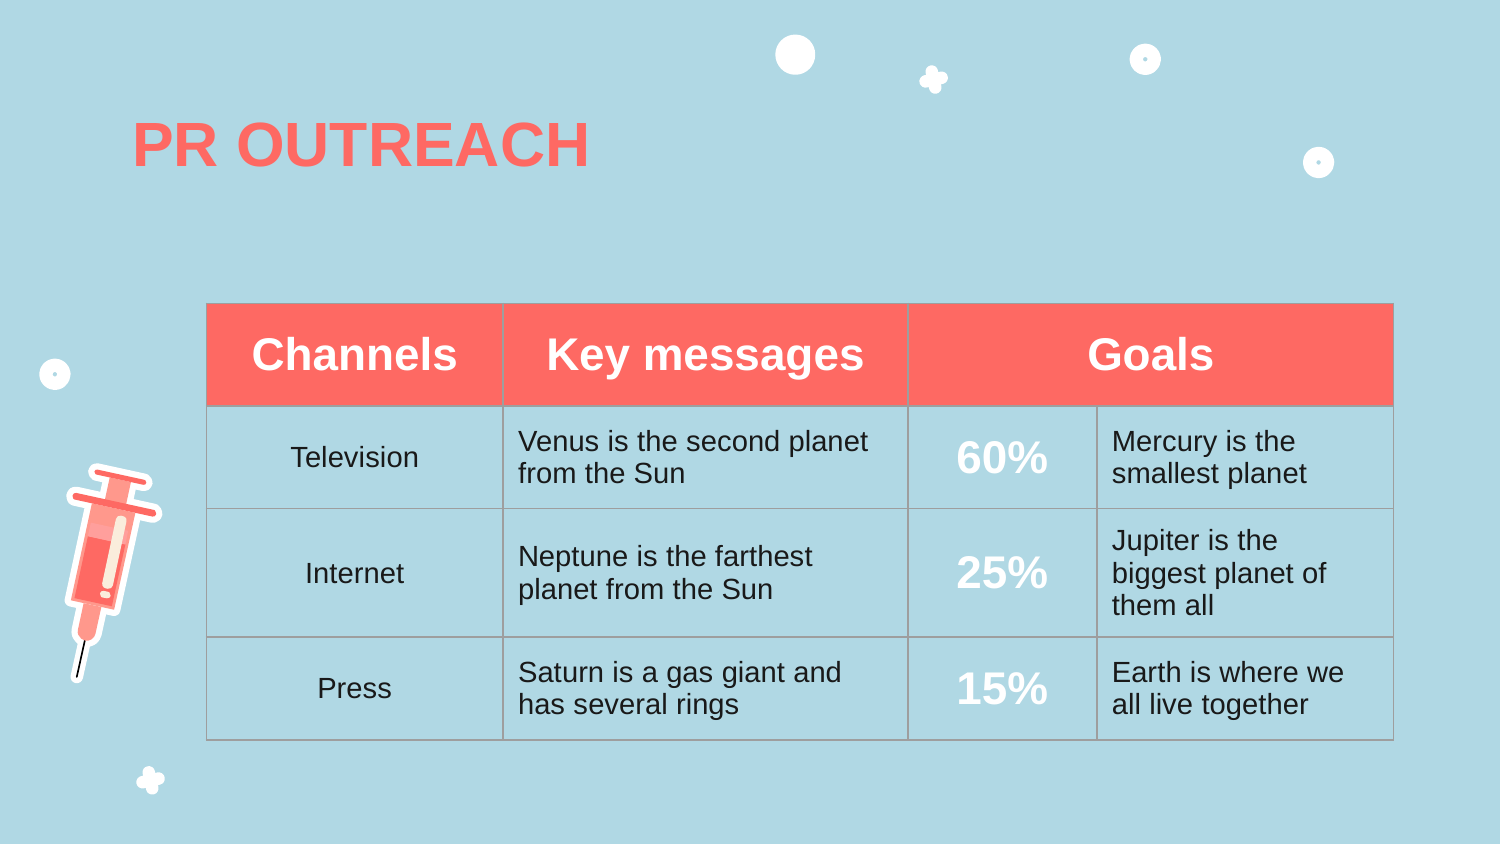

# PR OUTREACH
| Channels | Key messages | Goals |  |
| --- | --- | --- | --- |
| Television | Venus is the second planet from the Sun | 60% | Mercury is the smallest planet |
| Internet | Neptune is the farthest planet from the Sun | 25% | Jupiter is the biggest planet of them all |
| Press | Saturn is a gas giant and has several rings | 15% | Earth is where we all live together |